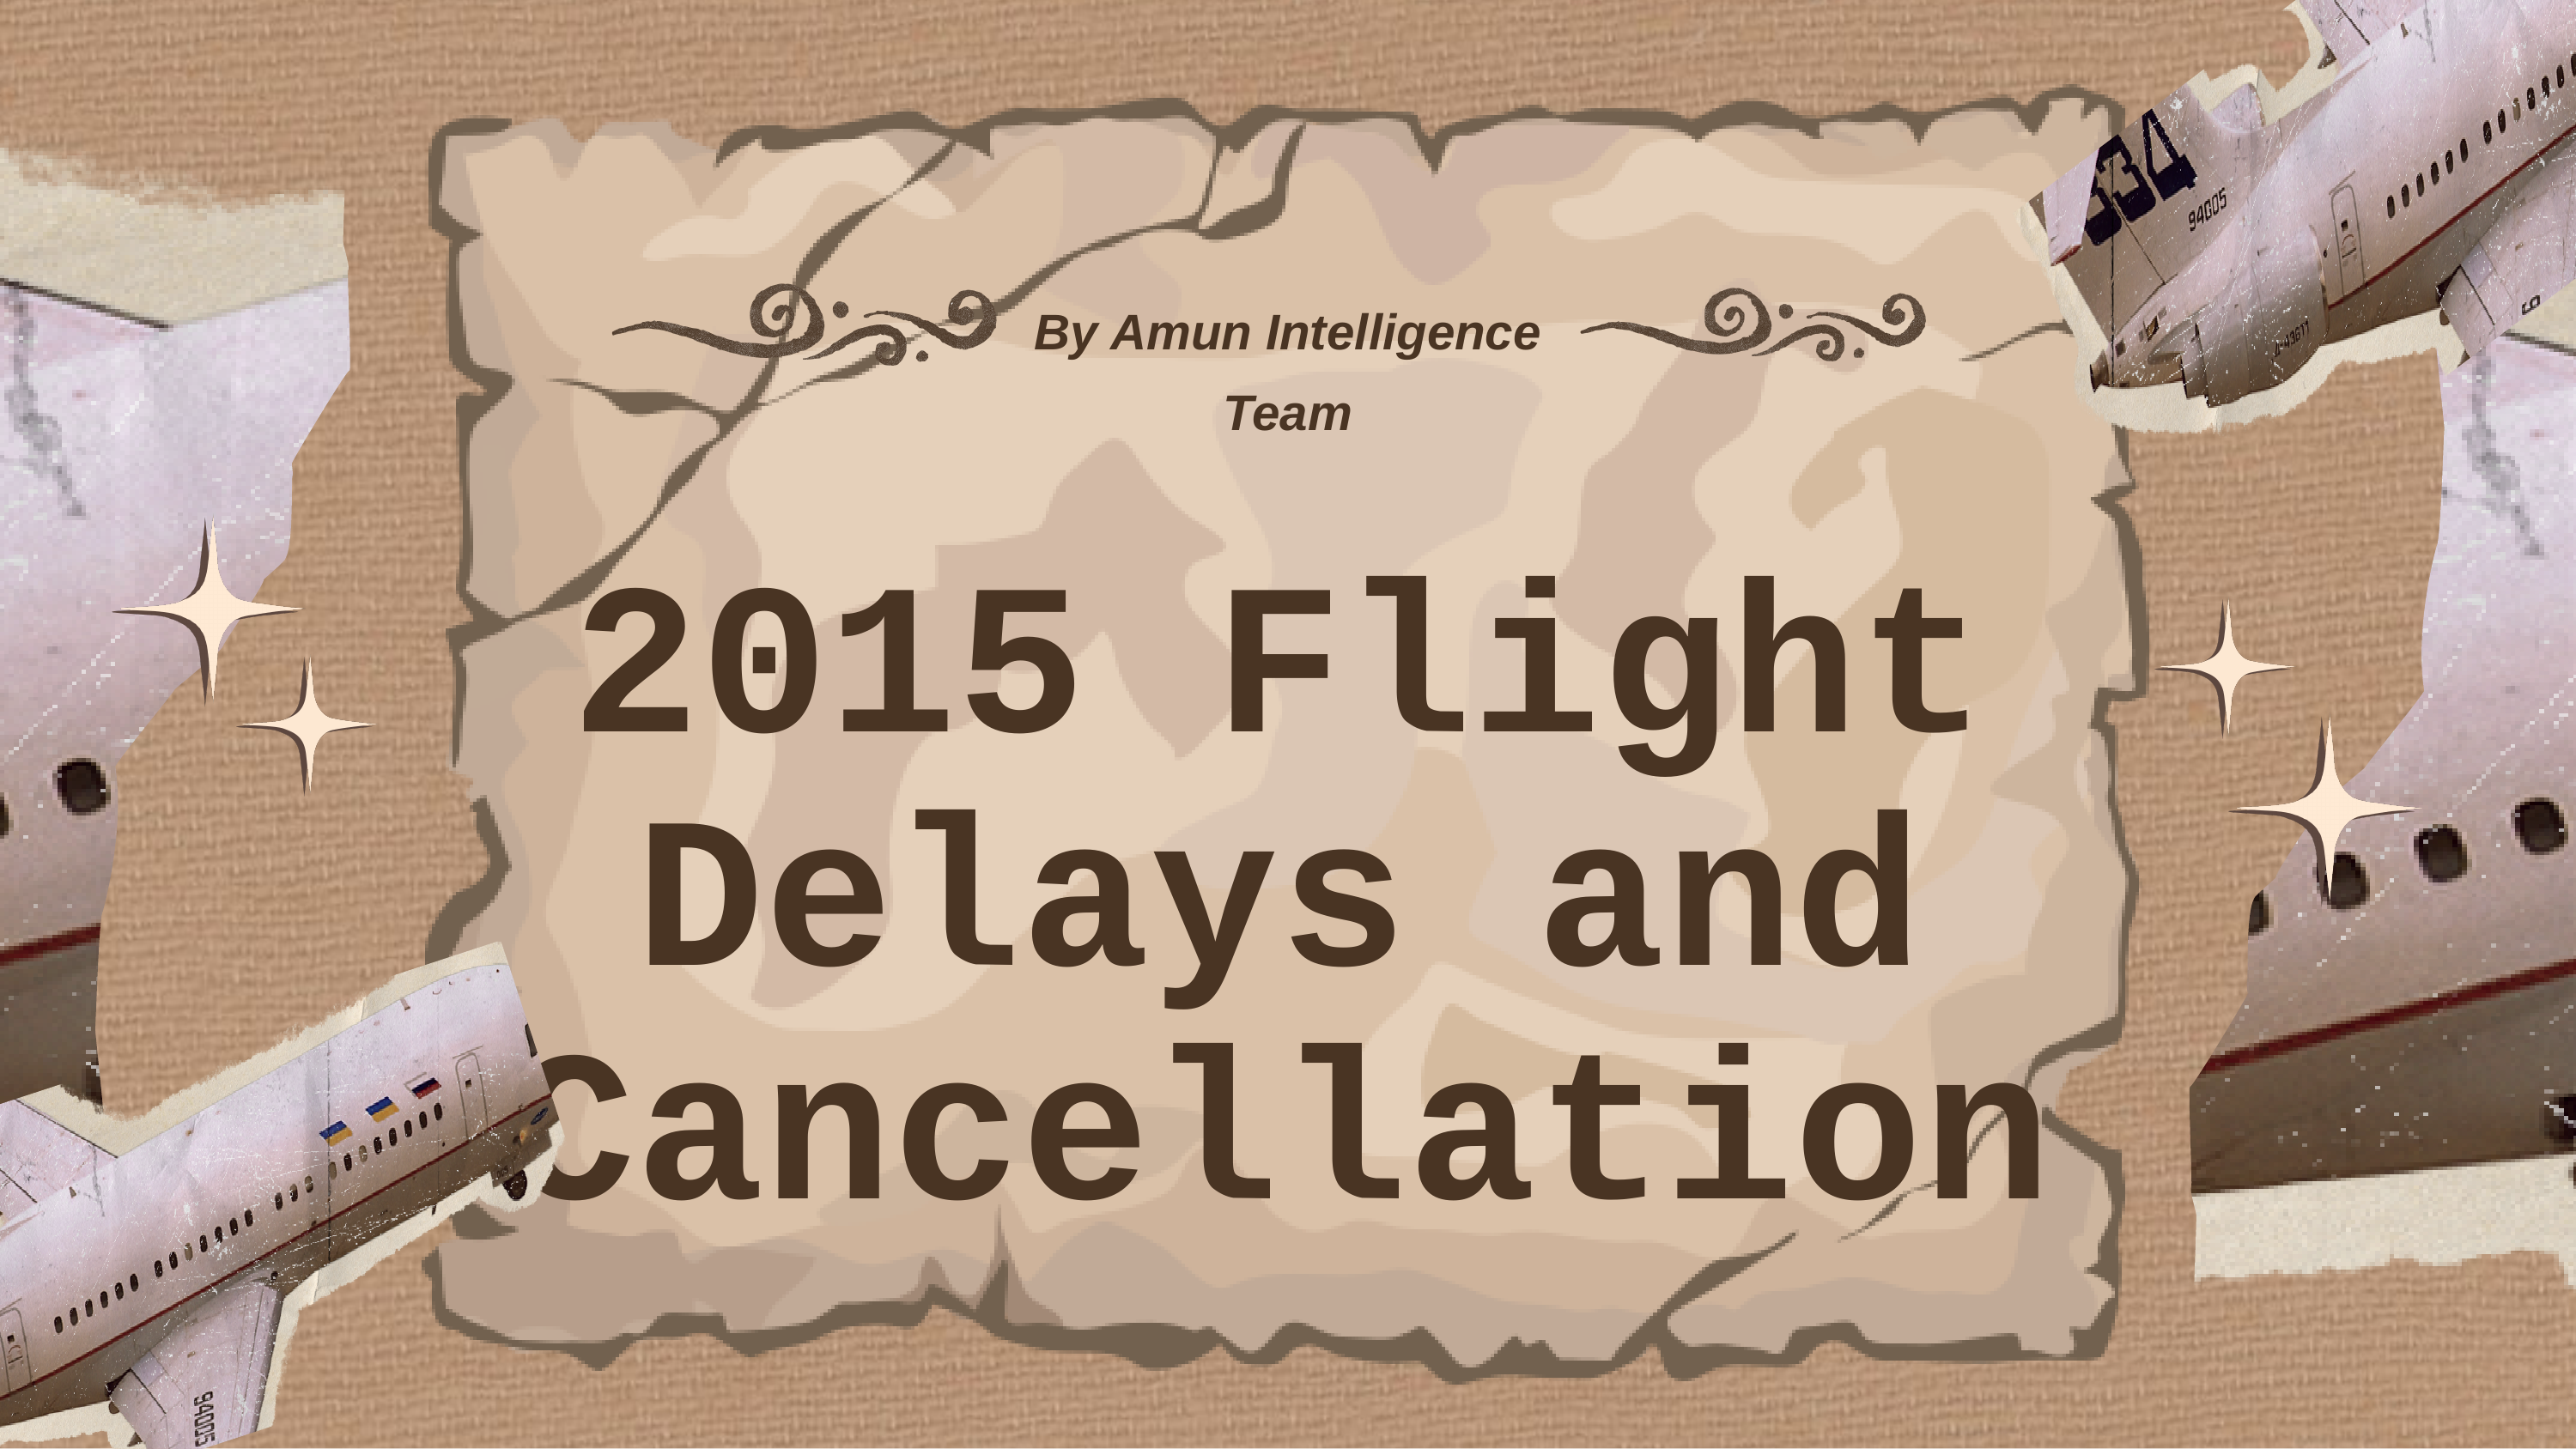

By Amun Intelligence Team

2015 Flight Delays and Cancellation